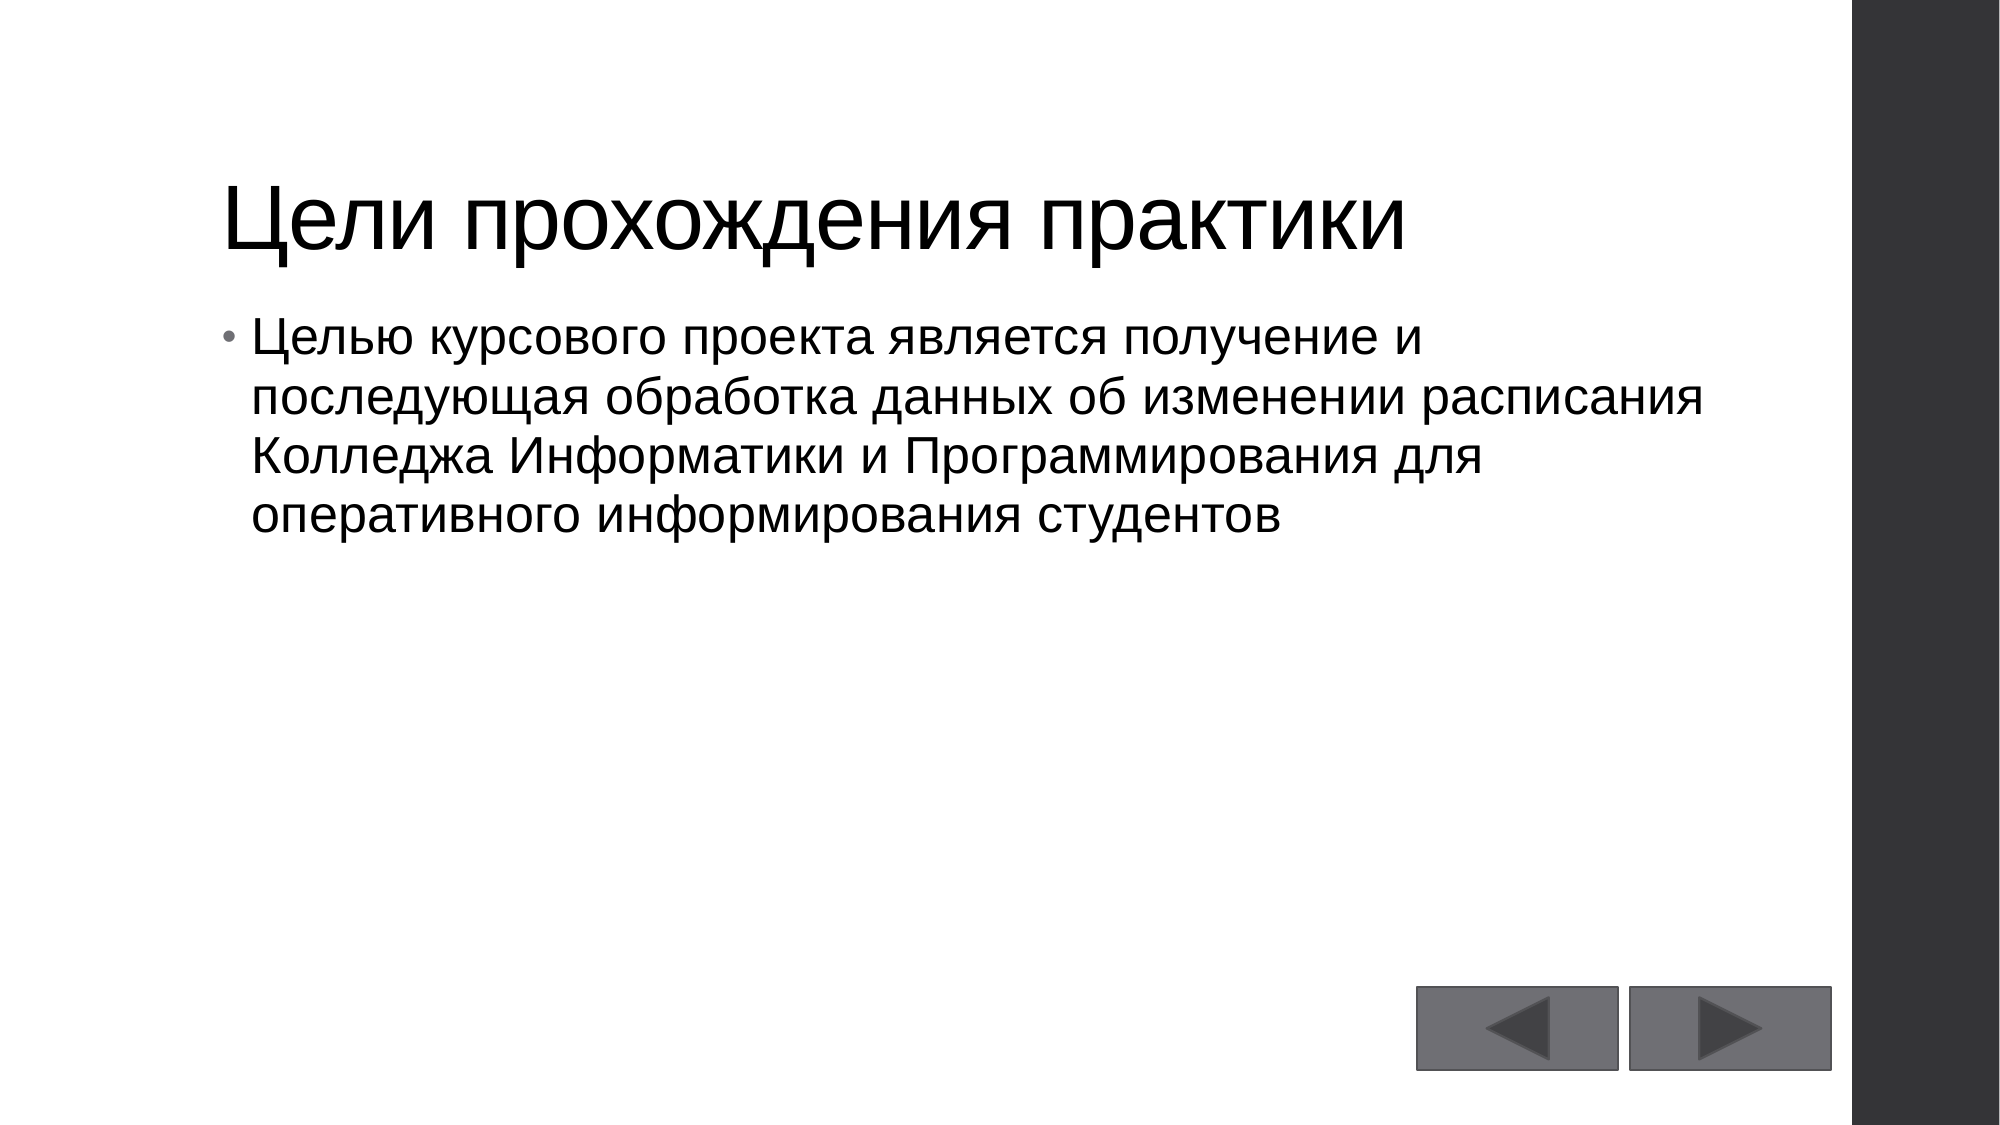

# Цели прохождения практики
Целью курсового проекта является получение и последующая обработка данных об изменении расписания Колледжа Информатики и Программирования для оперативного информирования студентов